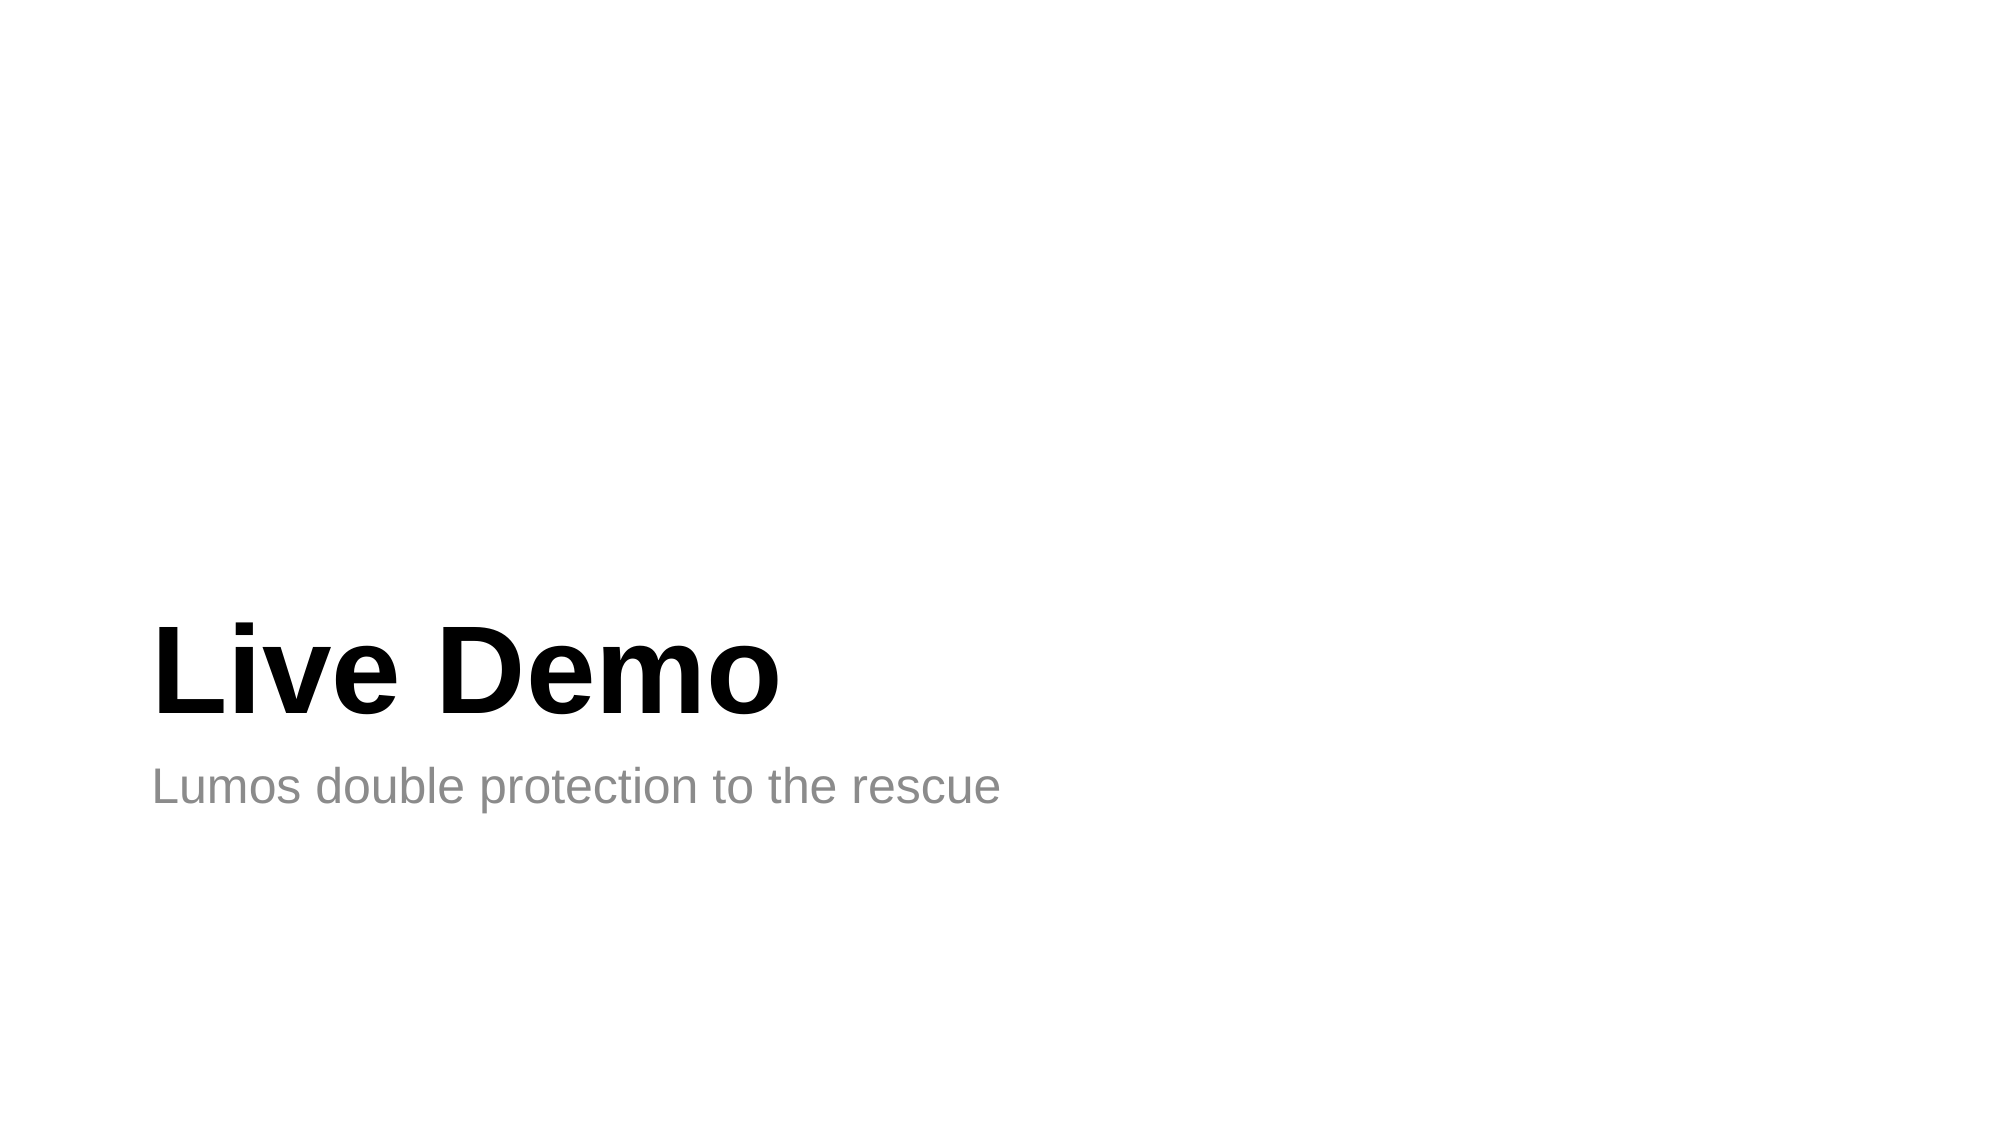

# Live Demo
Lumos double protection to the rescue